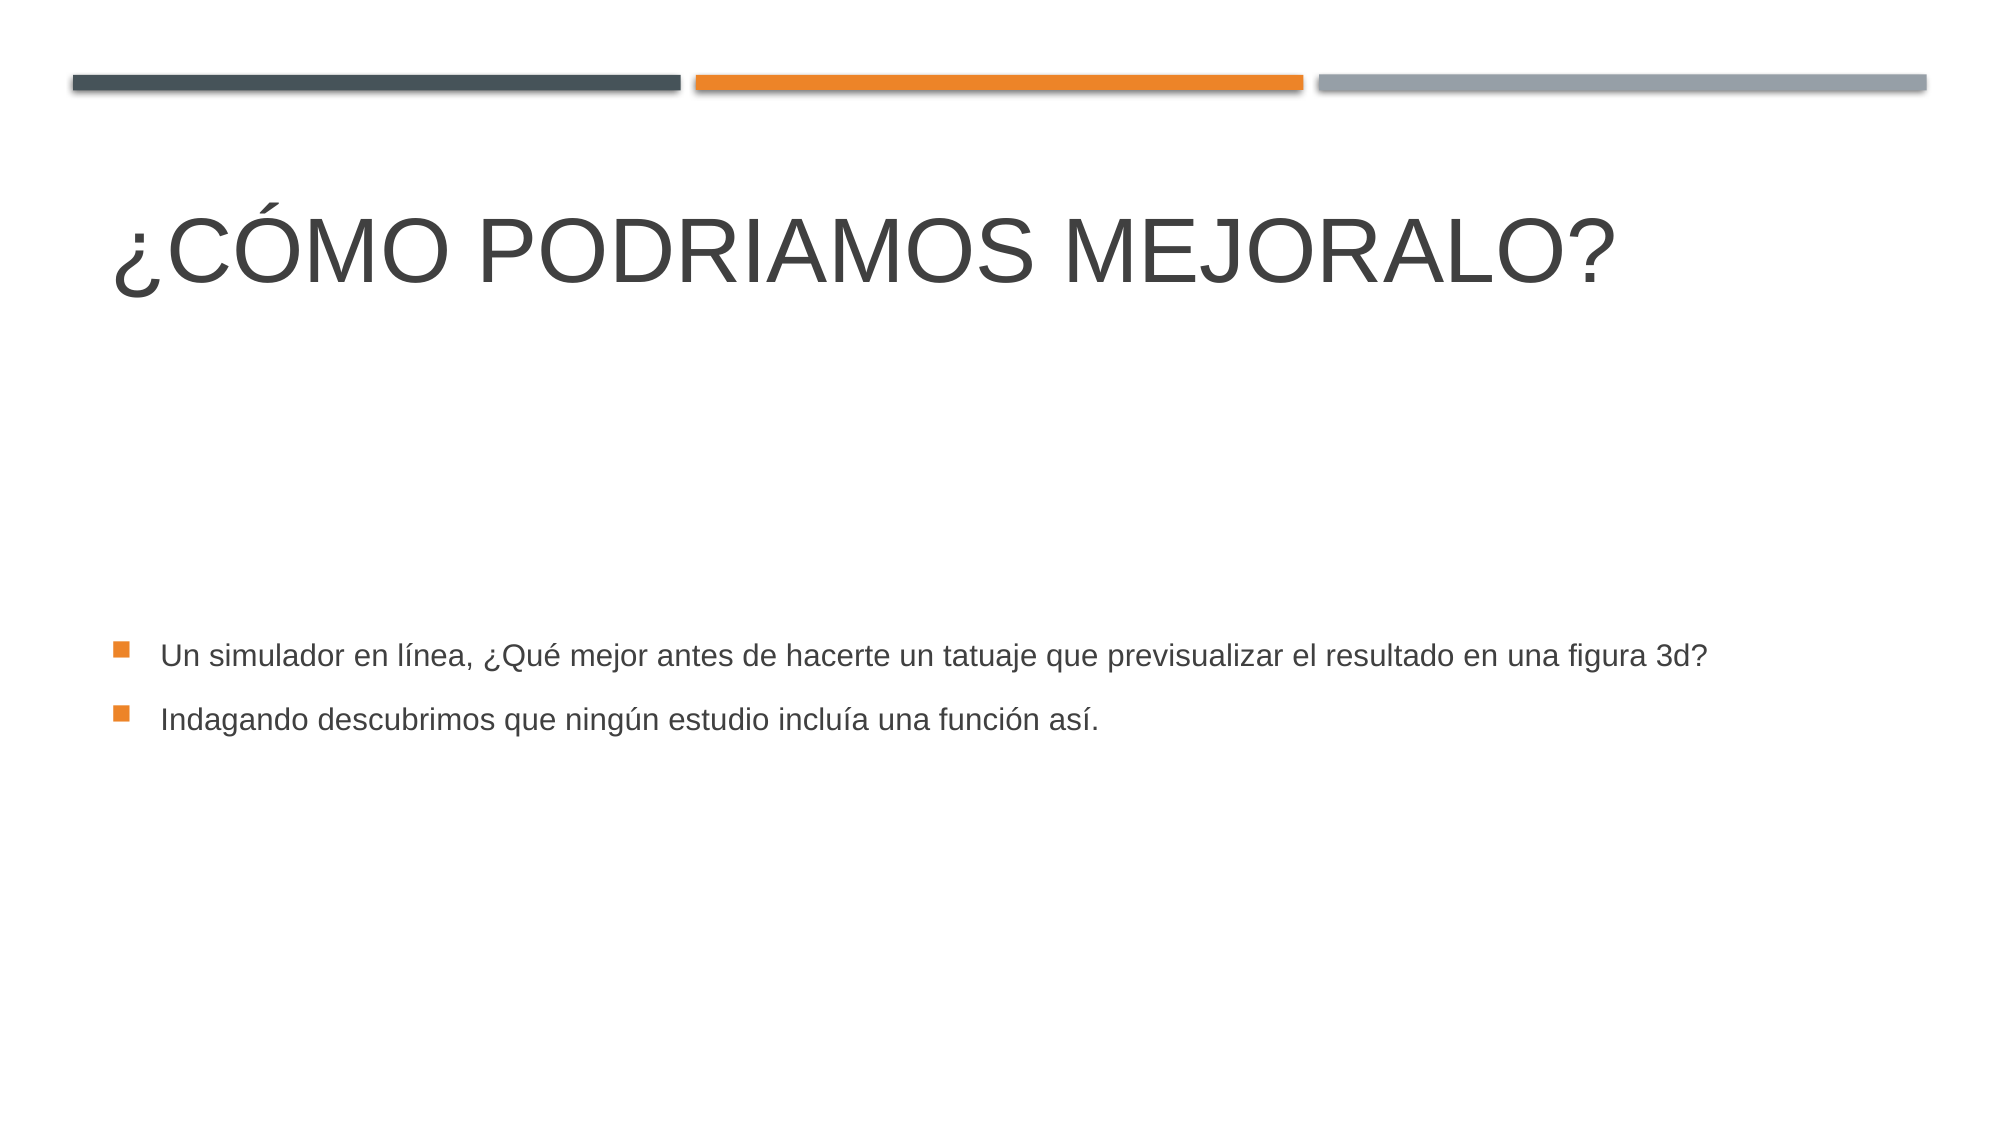

# ¿Cómo podriamos mejoralo?
Un simulador en línea, ¿Qué mejor antes de hacerte un tatuaje que previsualizar el resultado en una figura 3d?
Indagando descubrimos que ningún estudio incluía una función así.